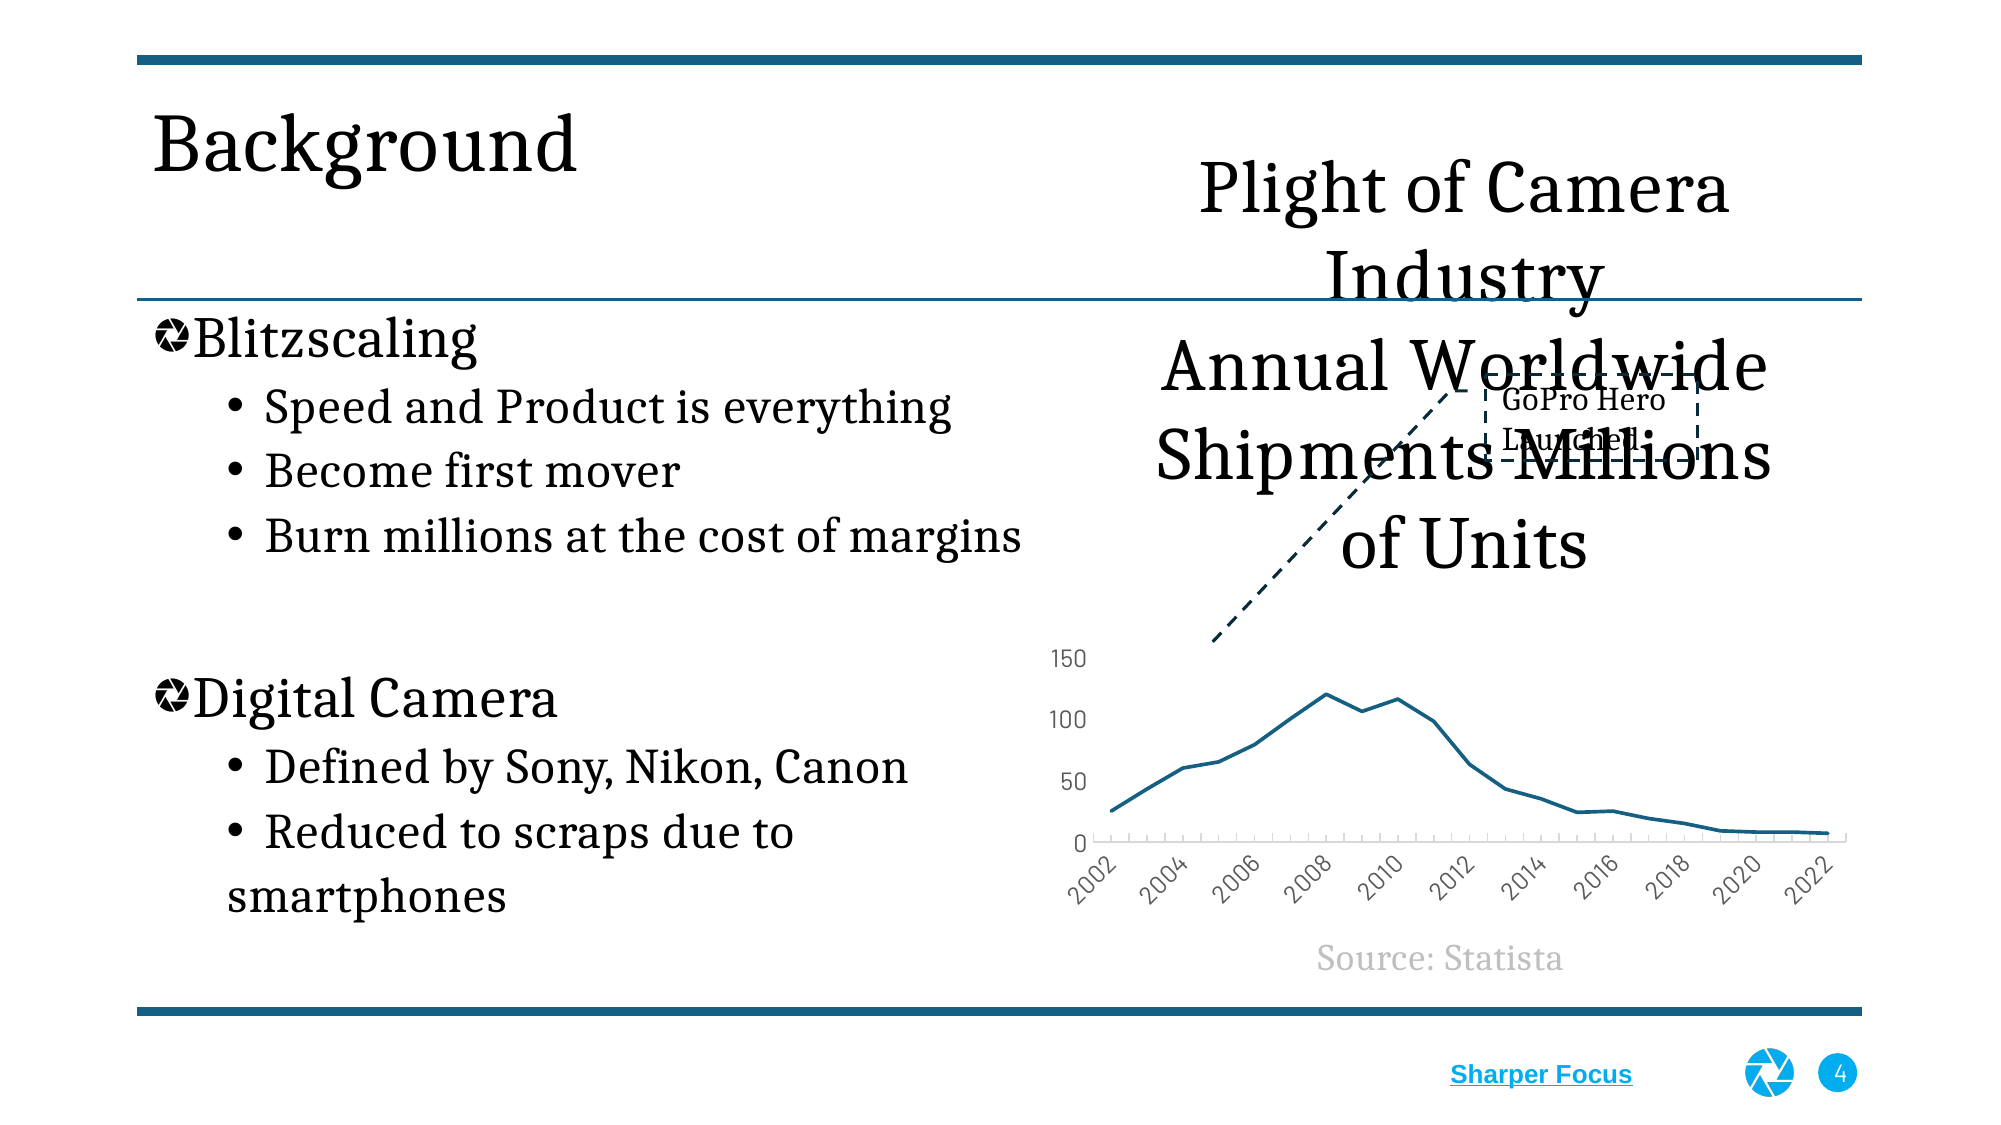

# Background

### Chart: Plight of Camera Industry

Annual Worldwide Shipments Millions of Units

| Category | Series 1 |
|---|---|
| 2002 | 25.0 |
| 2003 | 43.0 |
| 2004 | 60.0 |
| 2005 | 65.0 |
| 2006 | 79.0 |
| 2007 | 100.0 |
| 2008 | 120.0 |
| 2009 | 106.0 |
| 2010 | 116.0 |
| 2011 | 98.0 |
| 2012 | 63.0 |
| 2013 | 43.0 |
| 2014 | 35.0 |
| 2015 | 24.0 |
| 2016 | 25.0 |
| 2017 | 19.0 |
| 2018 | 15.0 |
| 2019 | 9.0 |
| 2020 | 8.0 |
| 2021 | 8.0 |
| 2022 | 7.0 |
Source: Statista
Blitzscaling
Speed and Product is everything
Become first mover
Burn millions at the cost of margins

Digital Camera
Defined by Sony, Nikon, Canon
Reduced to scraps due to
smartphones
GoPro Hero Launched

4